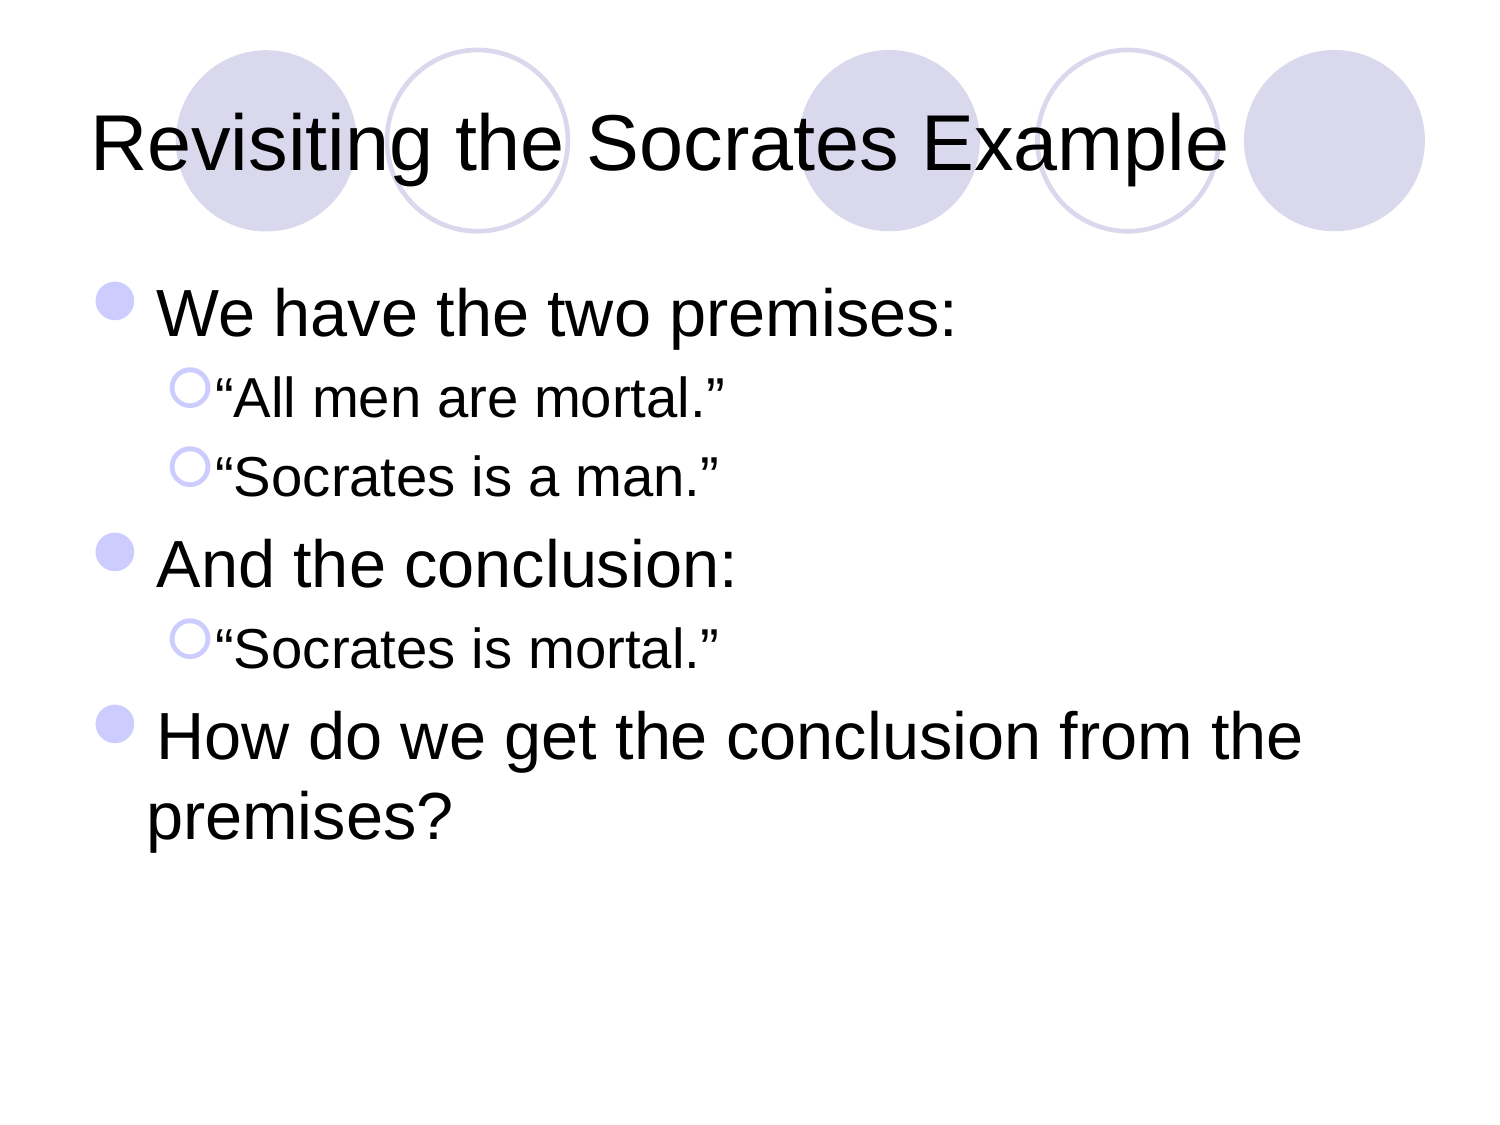

# Revisiting the Socrates Example
We have the two premises:
“All men are mortal.”
“Socrates is a man.”
And the conclusion:
“Socrates is mortal.”
How do we get the conclusion from the premises?